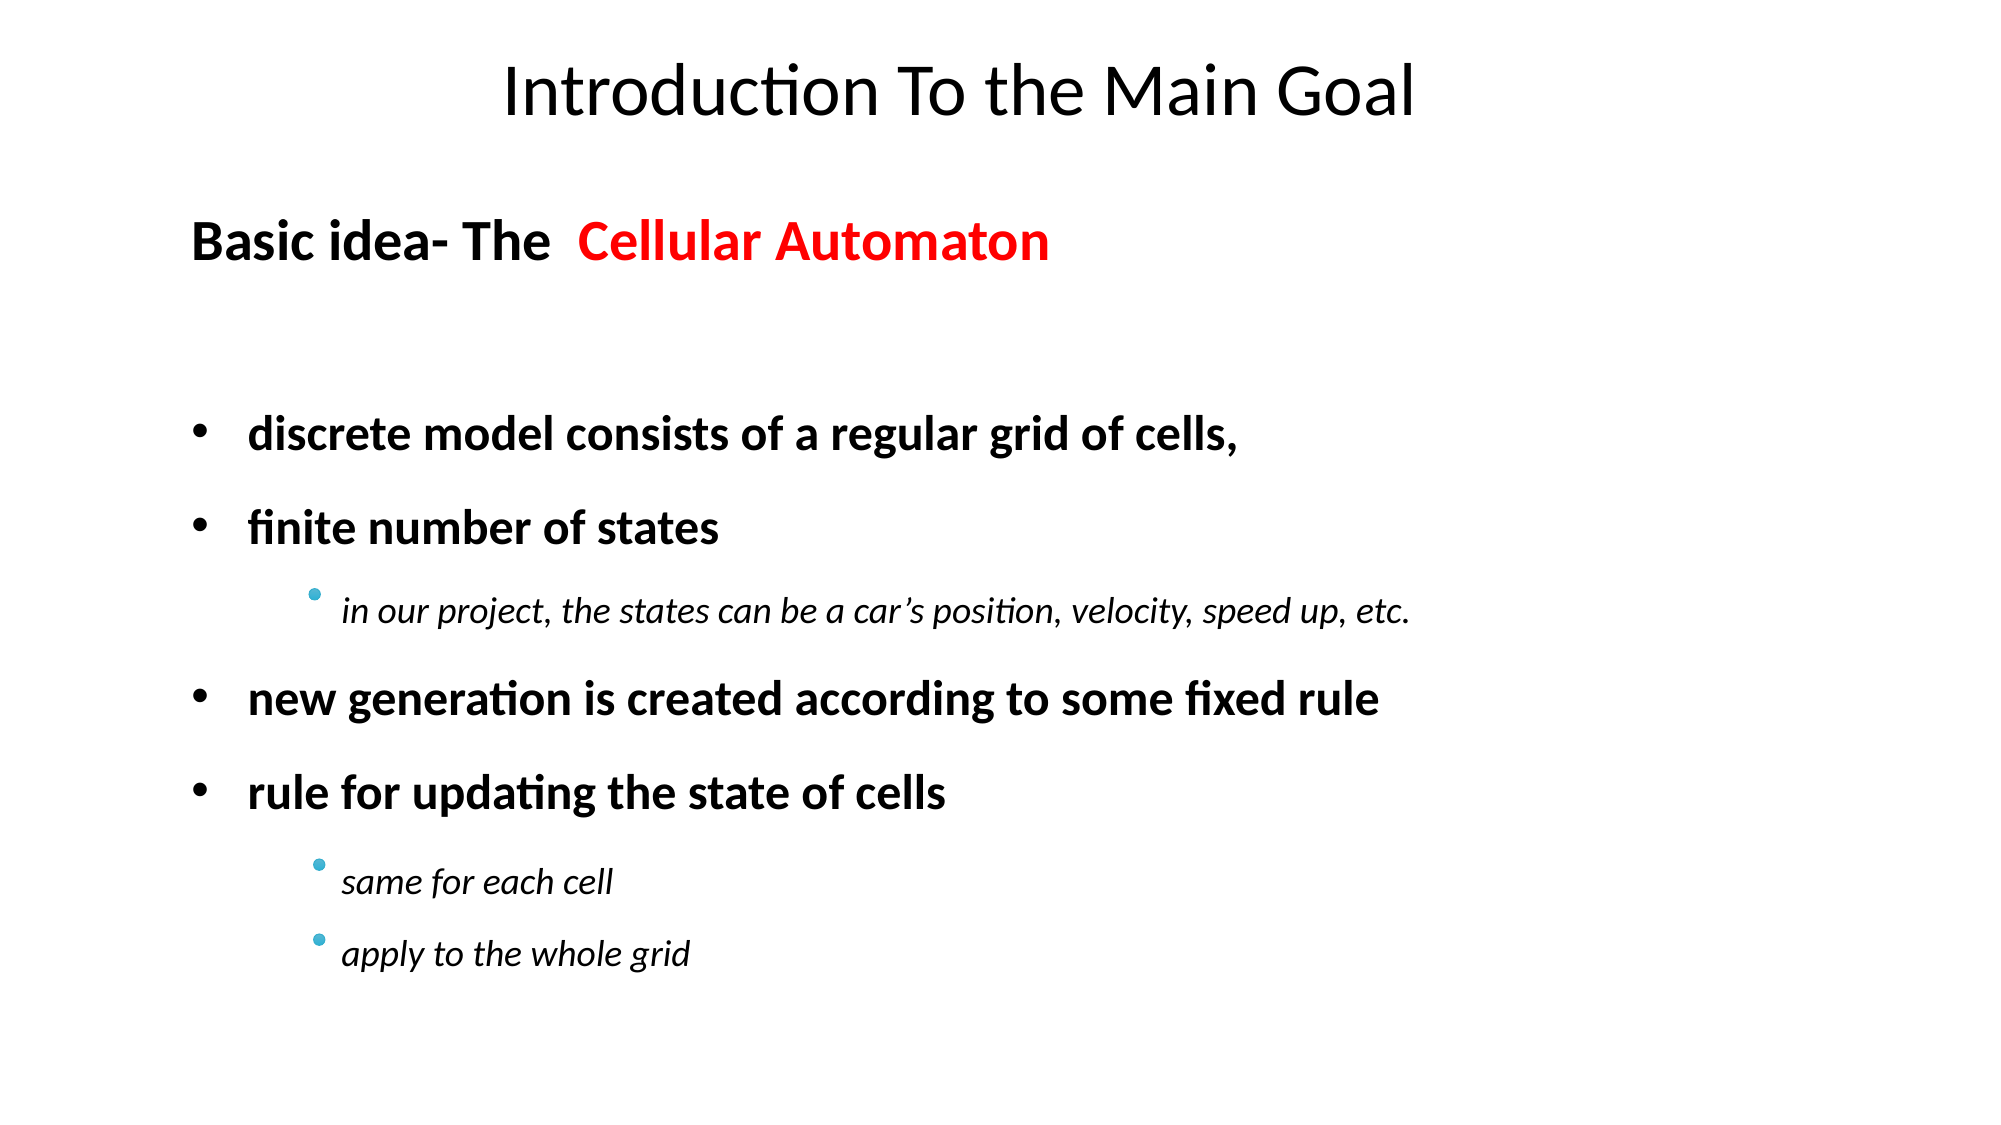

Introduction To the Main Goal
Basic idea- The  Cellular Automaton

discrete model consists of a regular grid of cells,
finite number of states
	in our project, the states can be a car’s position, velocity, speed up, etc.
new generation is created according to some fixed rule
rule for updating the state of cells
 	same for each cell
	apply to the whole grid